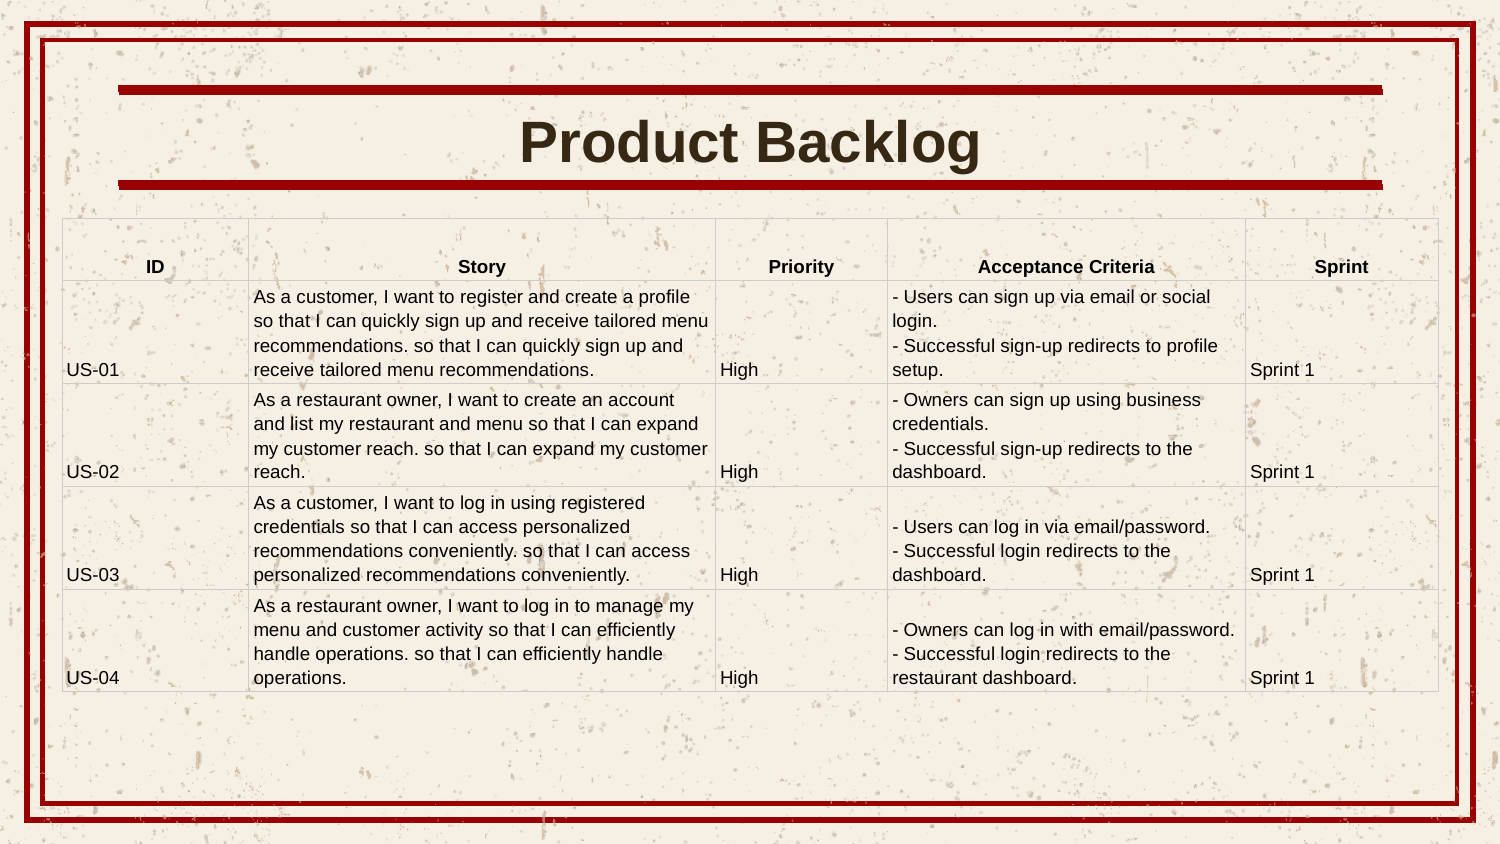

# Product Backlog
| ID | Story | Priority | Acceptance Criteria | Sprint |
| --- | --- | --- | --- | --- |
| US-01 | As a customer, I want to register and create a profile so that I can quickly sign up and receive tailored menu recommendations. so that I can quickly sign up and receive tailored menu recommendations. | High | - Users can sign up via email or social login. - Successful sign-up redirects to profile setup. | Sprint 1 |
| US-02 | As a restaurant owner, I want to create an account and list my restaurant and menu so that I can expand my customer reach. so that I can expand my customer reach. | High | - Owners can sign up using business credentials. - Successful sign-up redirects to the dashboard. | Sprint 1 |
| US-03 | As a customer, I want to log in using registered credentials so that I can access personalized recommendations conveniently. so that I can access personalized recommendations conveniently. | High | - Users can log in via email/password. - Successful login redirects to the dashboard. | Sprint 1 |
| US-04 | As a restaurant owner, I want to log in to manage my menu and customer activity so that I can efficiently handle operations. so that I can efficiently handle operations. | High | - Owners can log in with email/password. - Successful login redirects to the restaurant dashboard. | Sprint 1 |